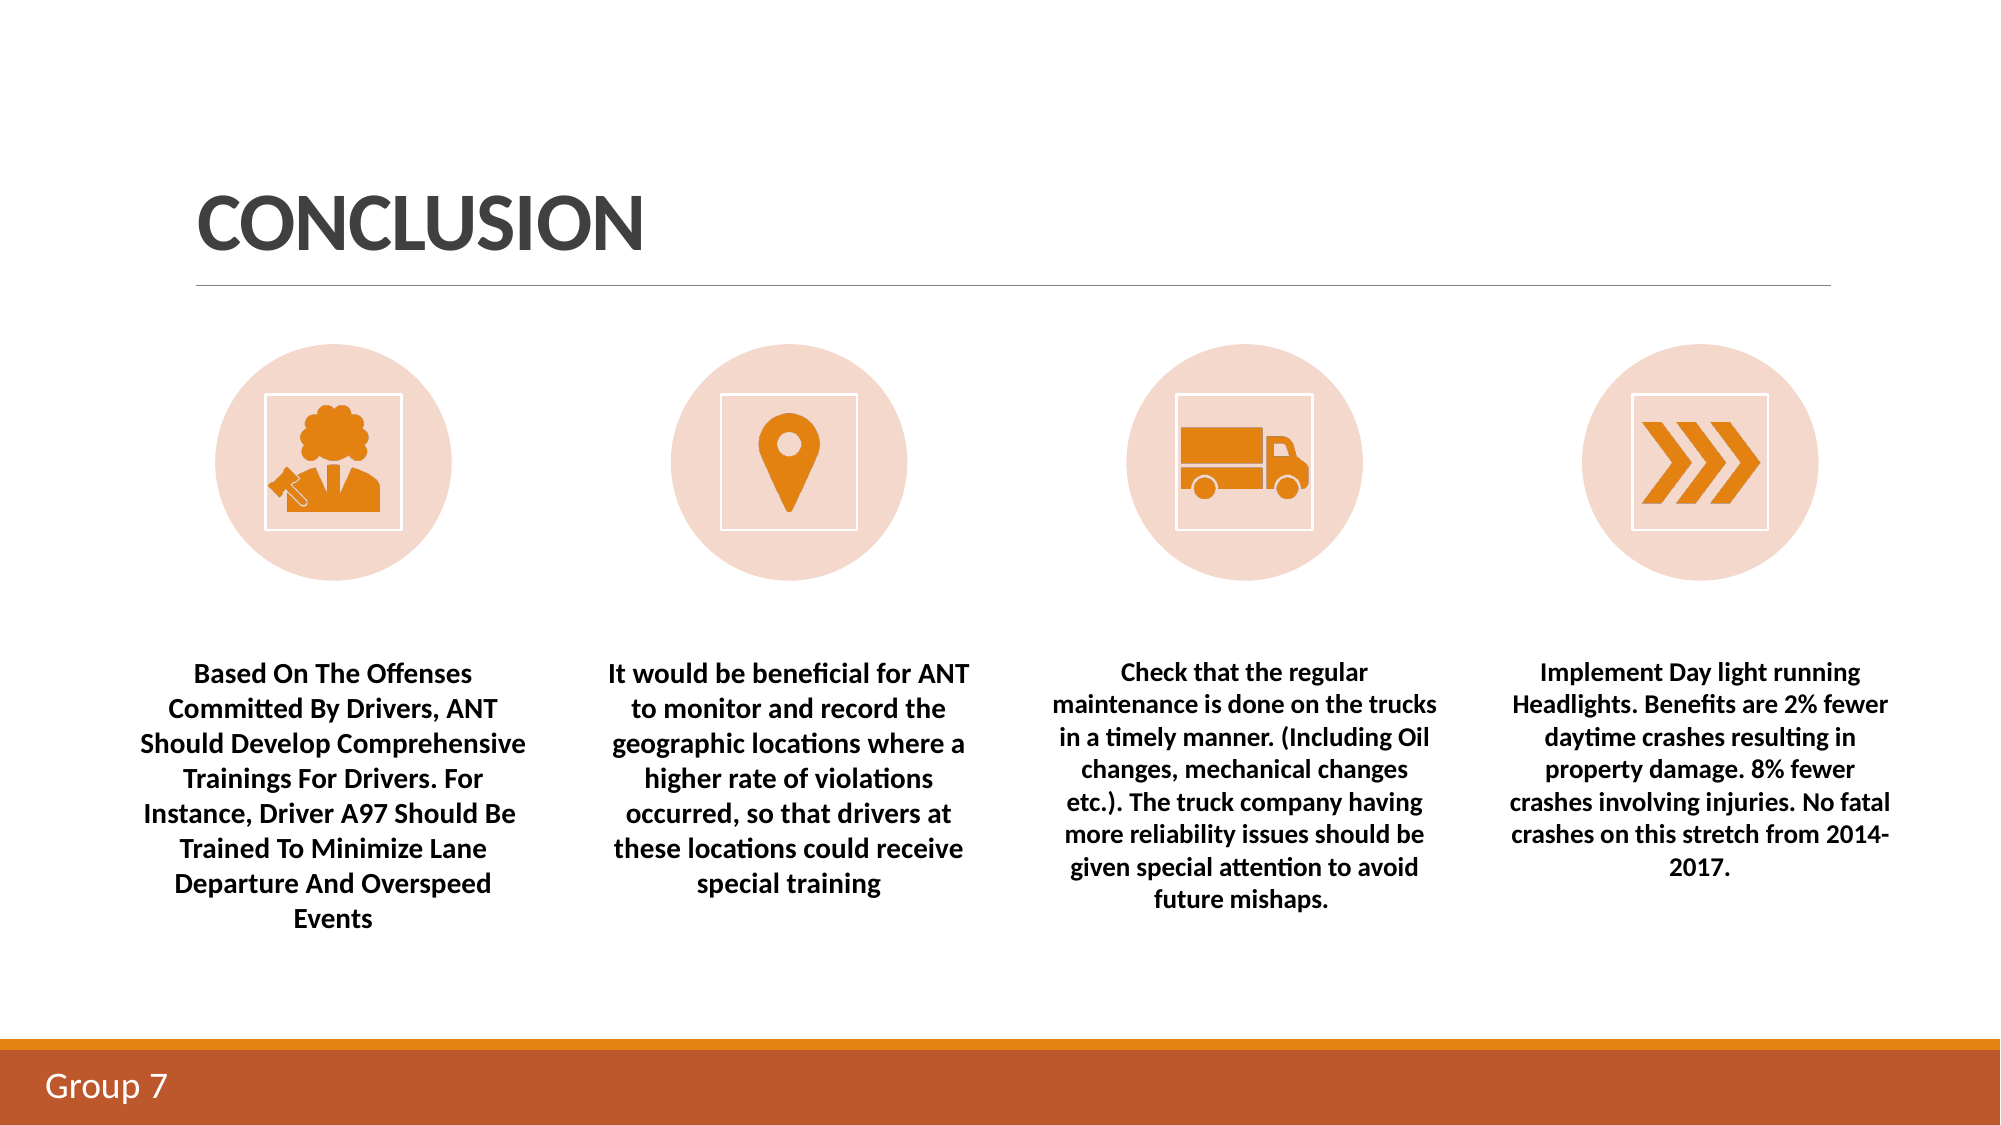

# CONCLUSION
Based On The Offenses Committed By Drivers, ANT Should Develop Comprehensive Trainings For Drivers. For Instance, Driver A97 Should Be  Trained To Minimize Lane Departure And Overspeed Events
It would be beneficial for ANT to monitor and record the geographic locations where a higher rate of violations occurred, so that drivers at these locations could receive special training
Check that the regular maintenance is done on the trucks in a timely manner. (Including Oil changes, mechanical changes etc.). The truck company having more reliability issues should be given special attention to avoid future mishaps.
Implement Day light running Headlights. Benefits are 2% fewer daytime crashes resulting in property damage. 8% fewer crashes involving injuries. No fatal crashes on this stretch from 2014-2017.
Group 7